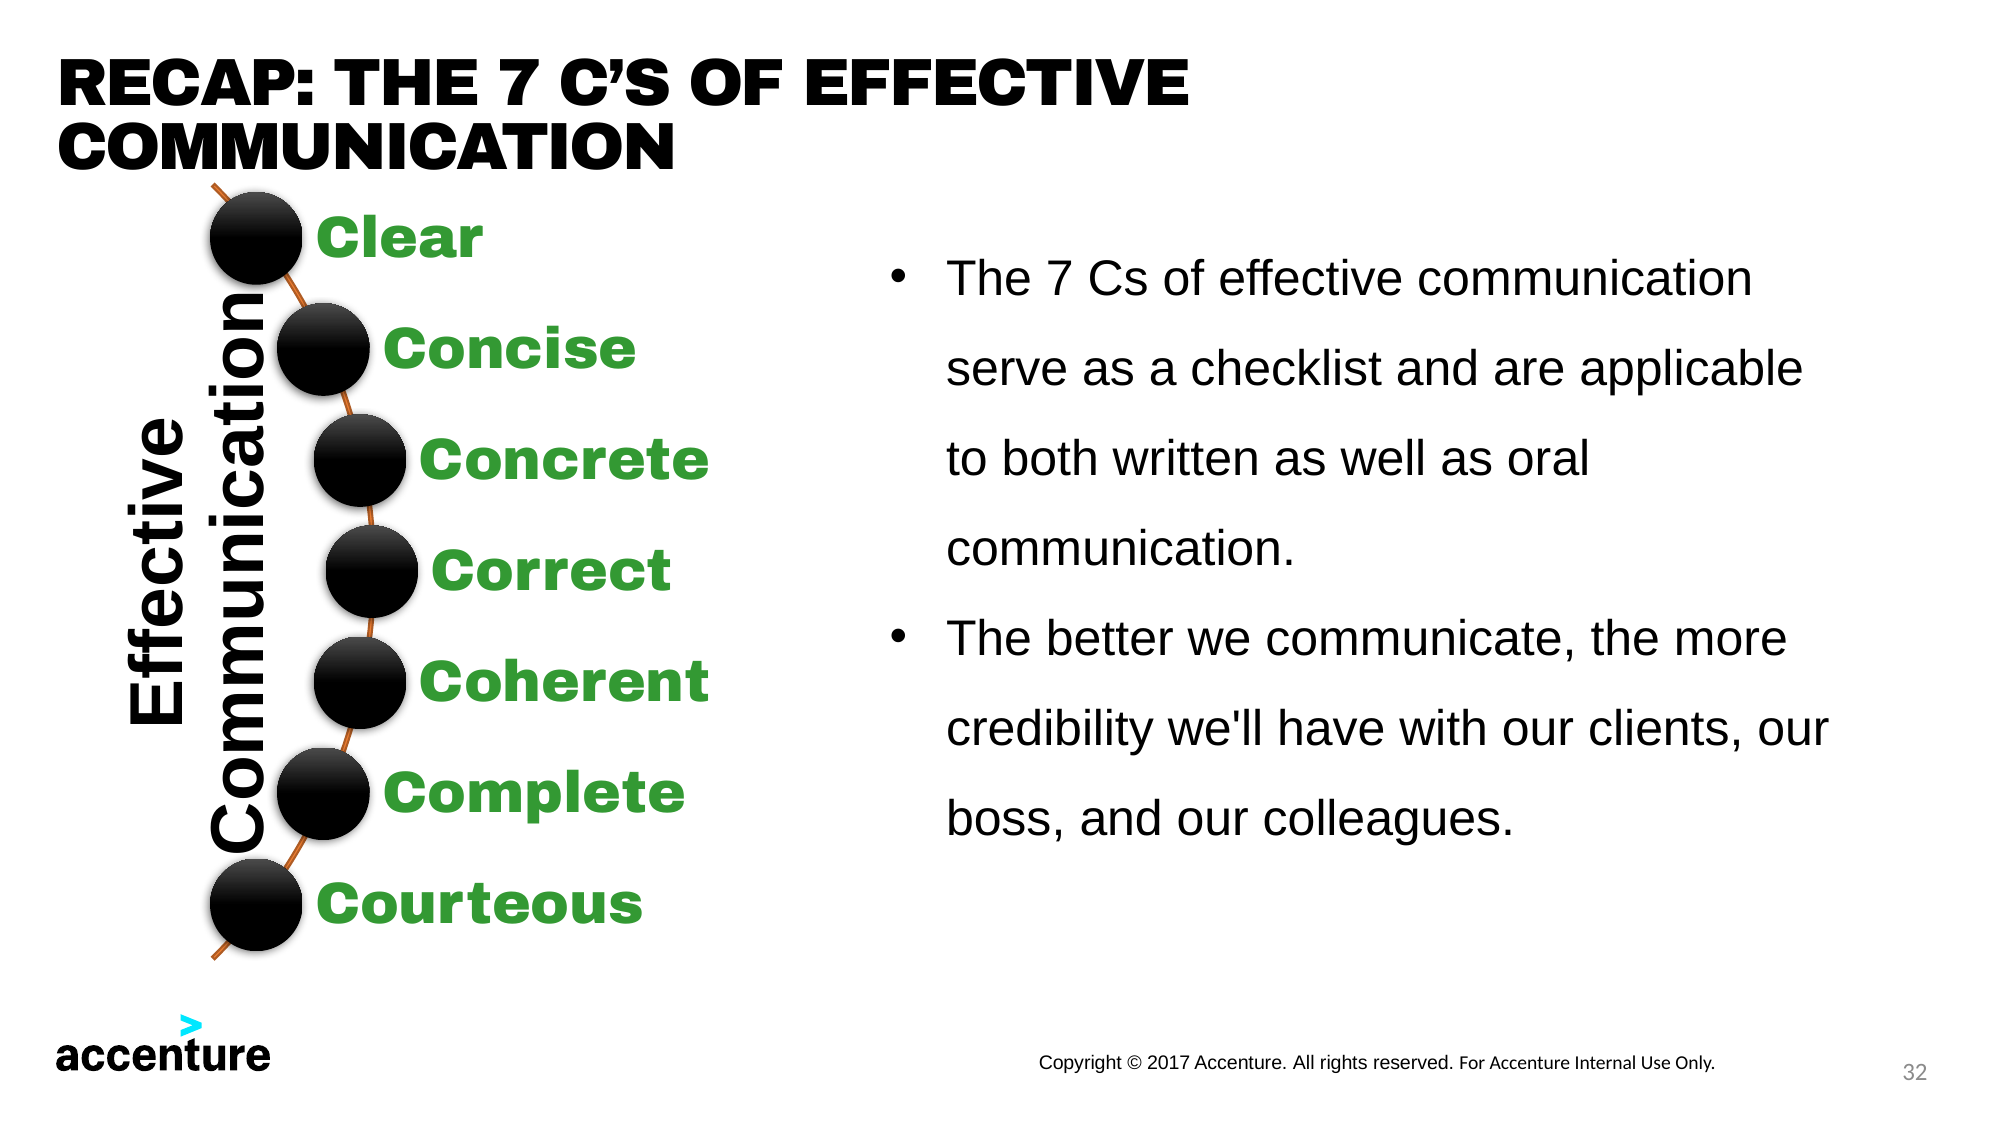

RECAP: THE 7 C’S of effective communication

Clear
The 7 Cs of effective communication serve as a checklist and are applicable to both written as well as oral communication.
The better we communicate, the more credibility we'll have with our clients, our boss, and our colleagues.

Effective Communication

Concise

Concrete

Correct

Coherent

Complete

Courteous

32